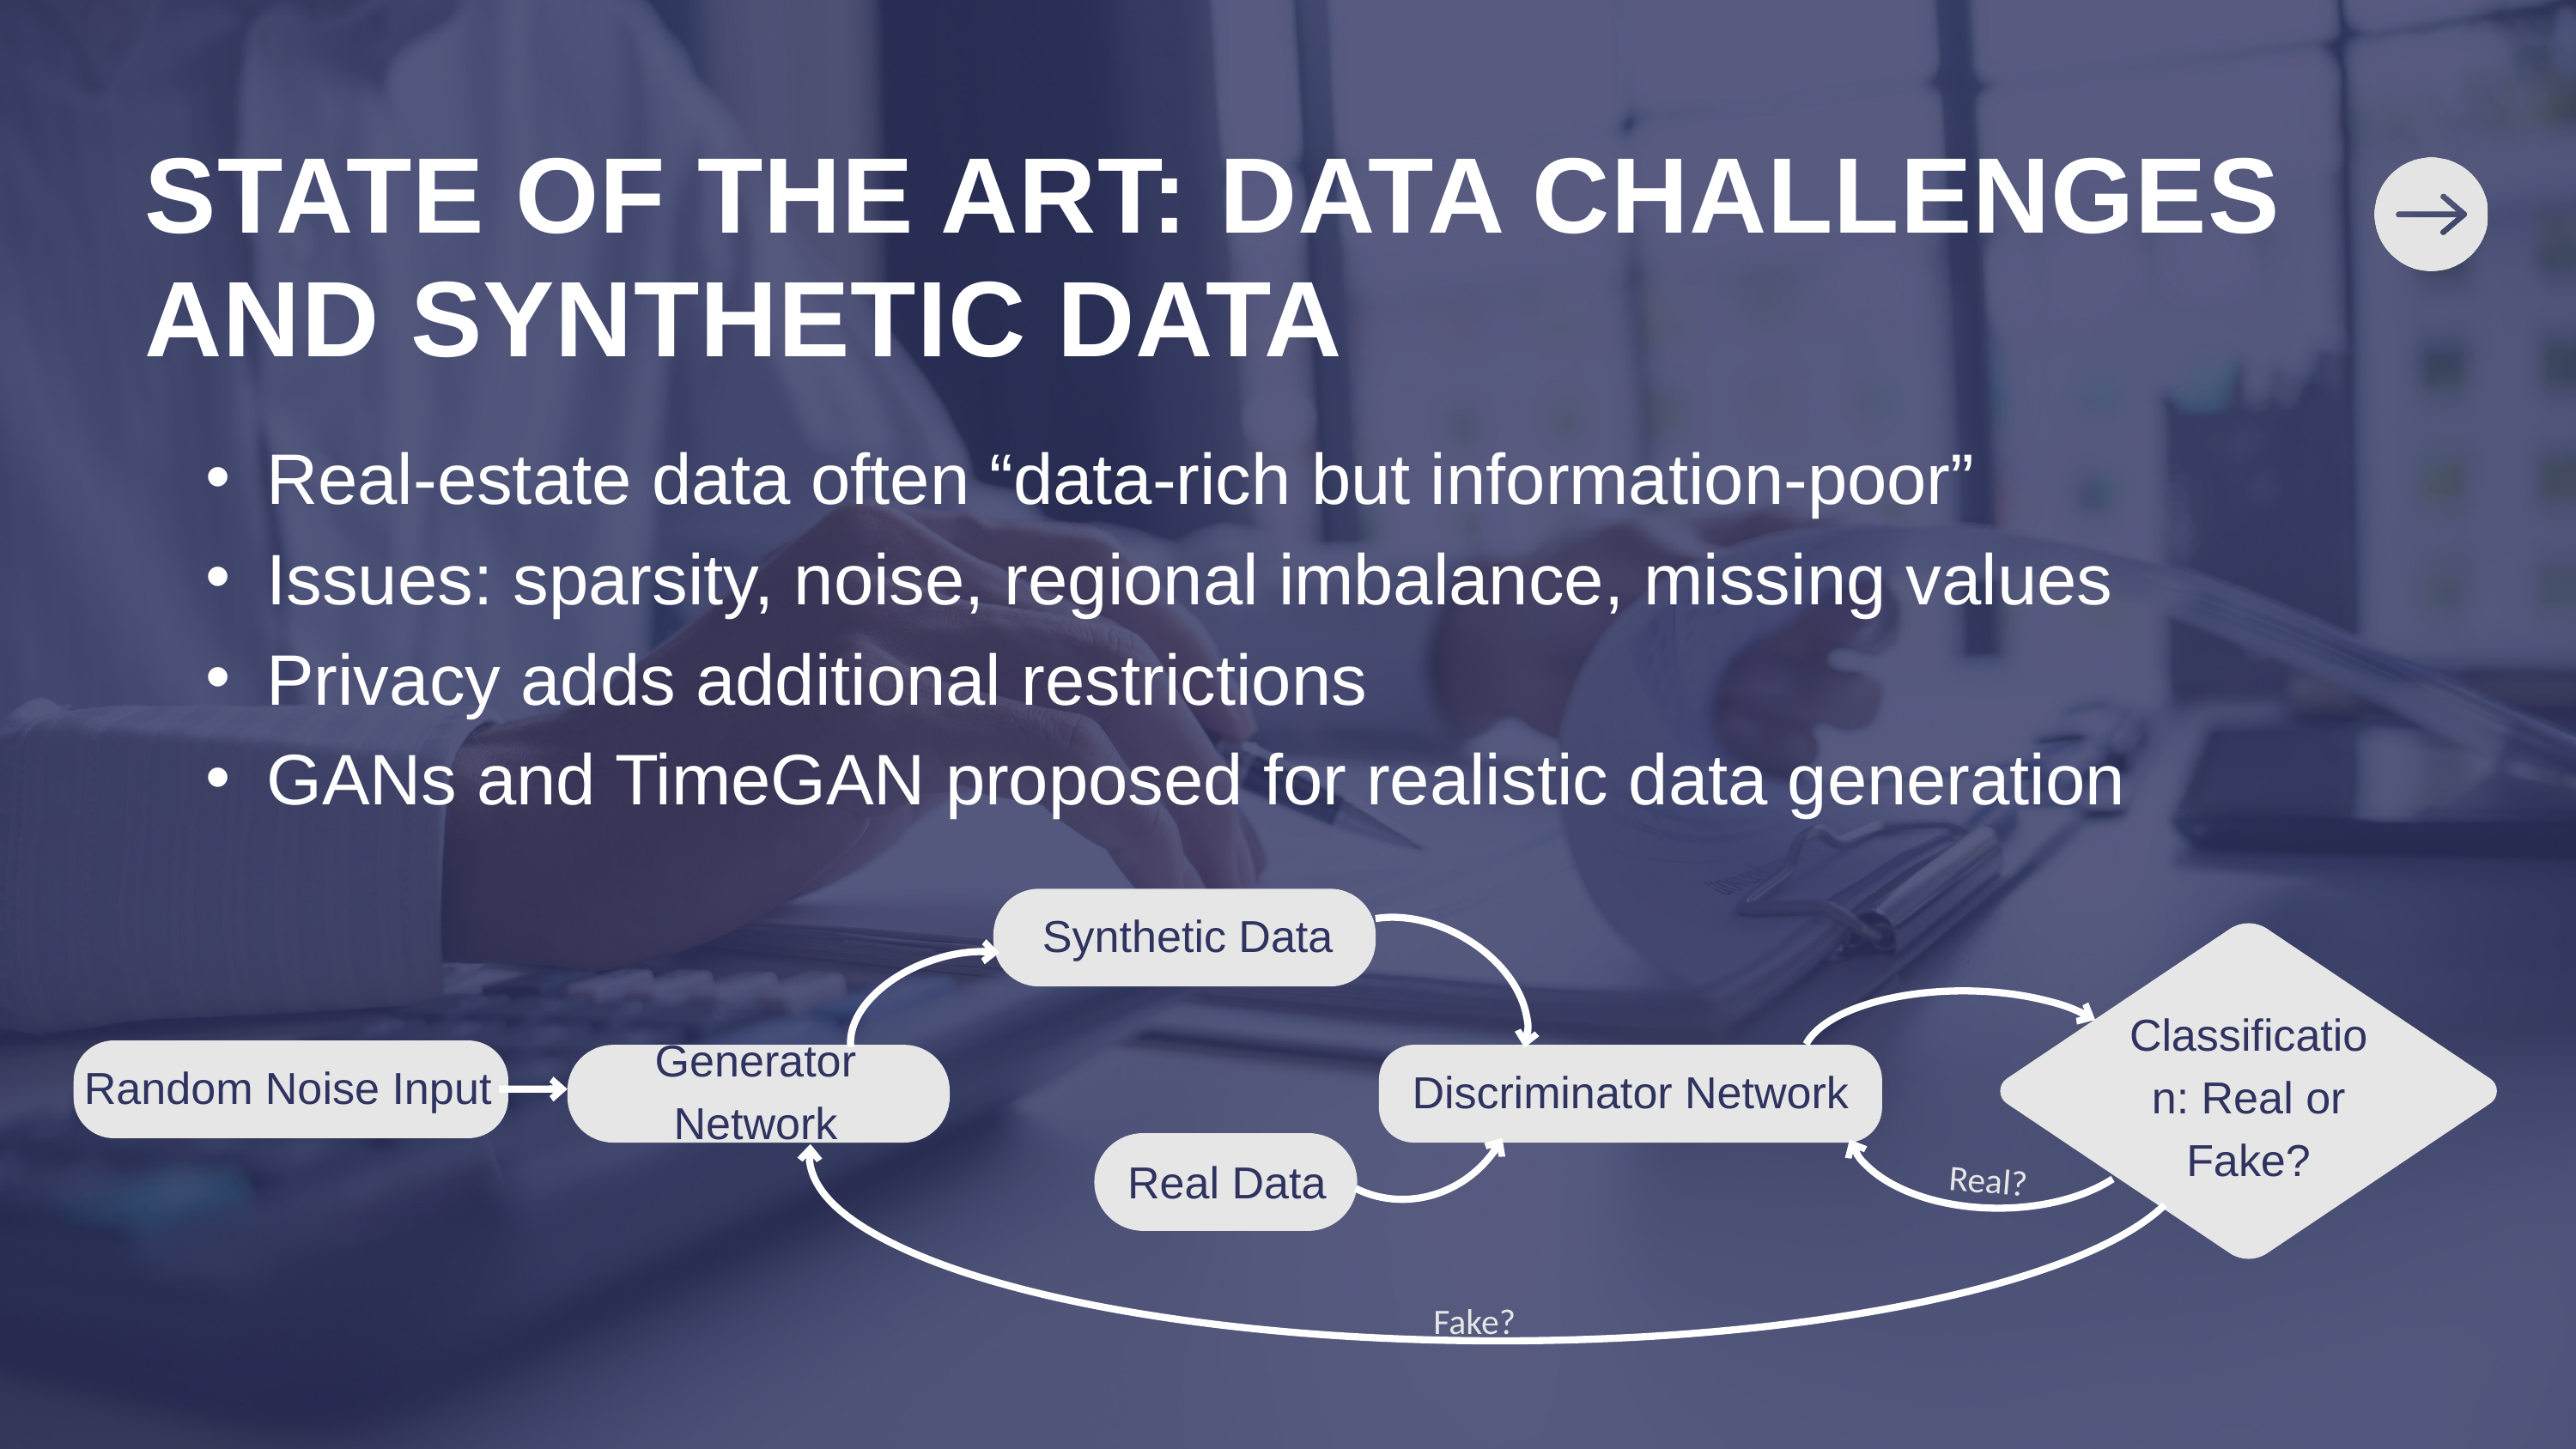

STATE OF THE ART: DATA CHALLENGES AND SYNTHETIC DATA

Real-estate data often “data-rich but information-poor”
Issues: sparsity, noise, regional imbalance, missing values
Privacy adds additional restrictions
GANs and TimeGAN proposed for realistic data generation

Synthetic Data

Classification: Real or Fake?

Random Noise Input

Generator Network

Discriminator Network

Real Data
Real?
Fake?